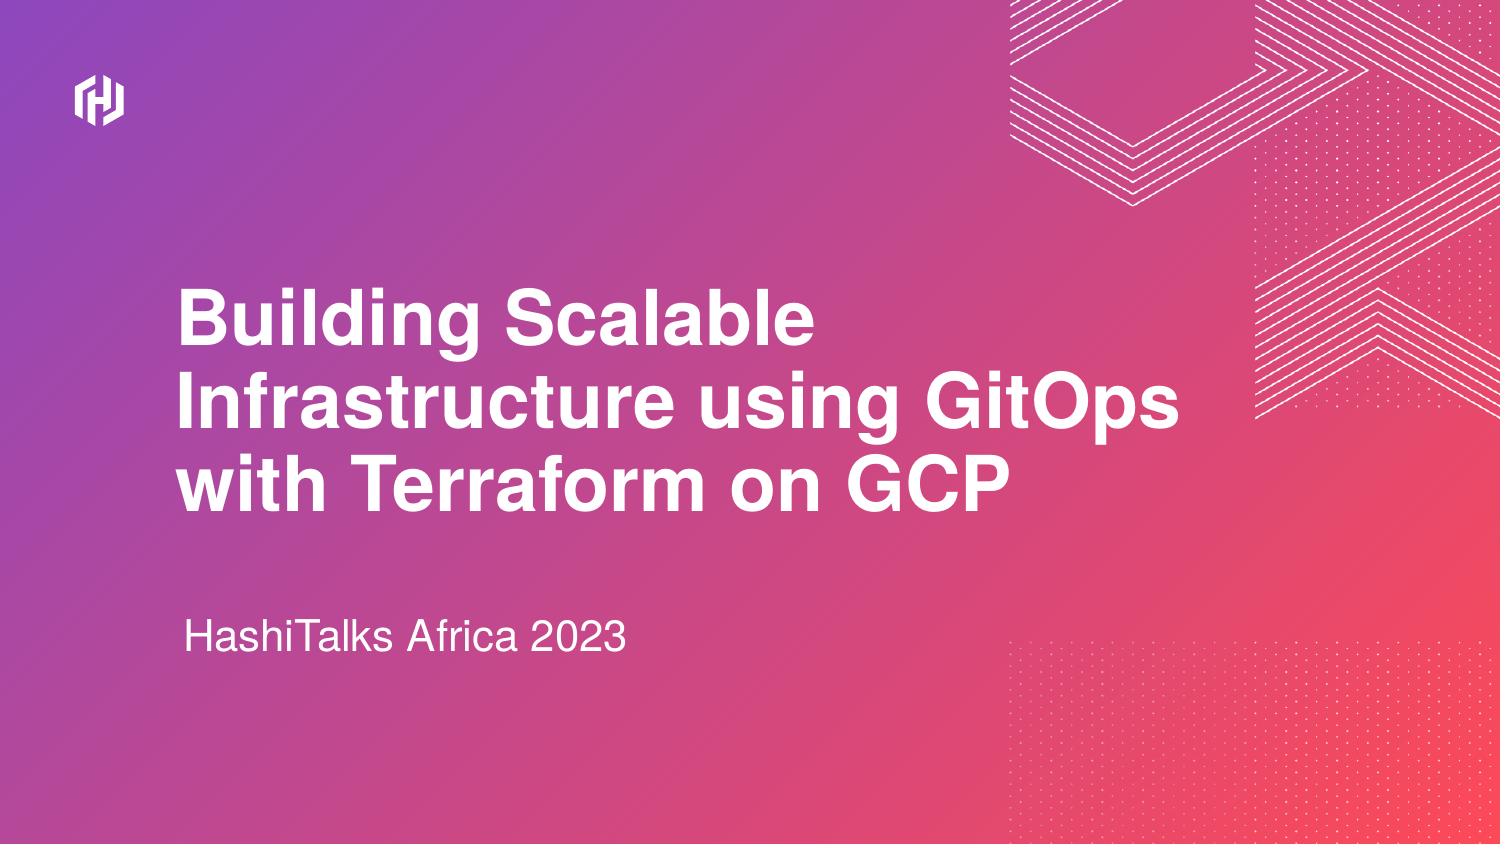

Building Scalable Infrastructure using GitOps with Terraform on GCP

HashiTalks Africa 2023